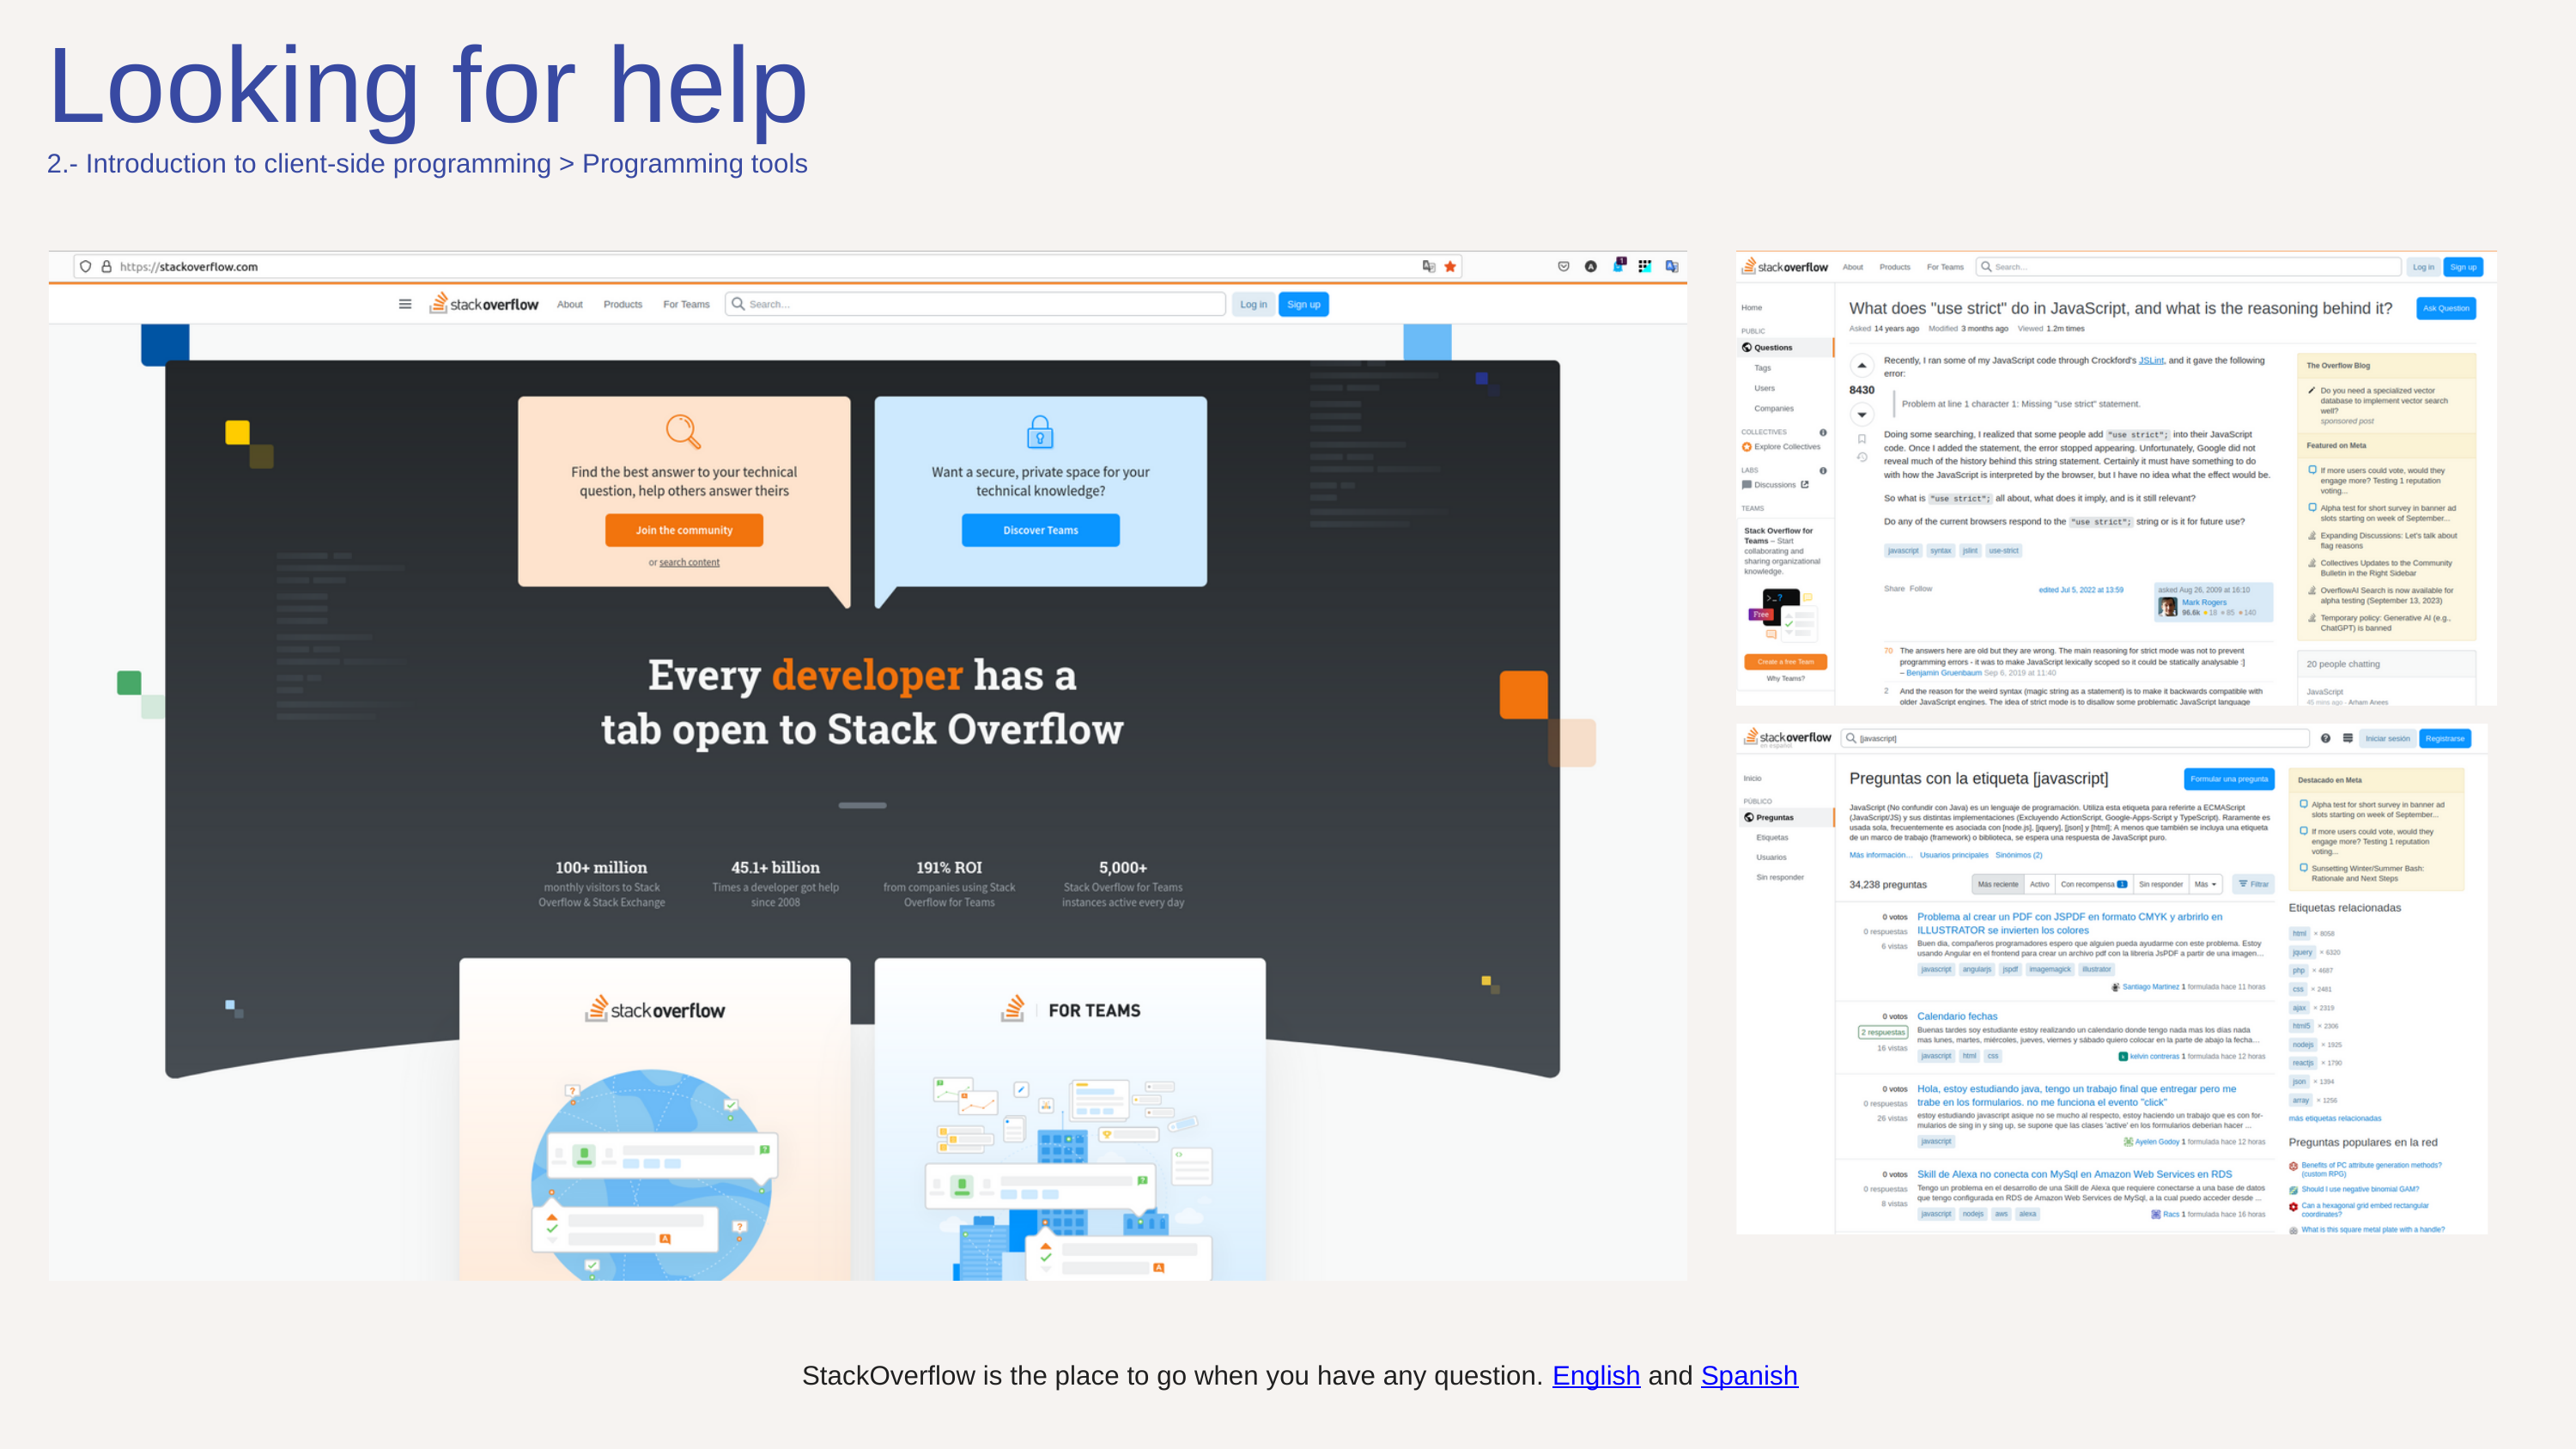

Looking for help
2.- Introduction to client-side programming > Programming tools

StackOverflow is the place to go when you have any question. English and Spanish